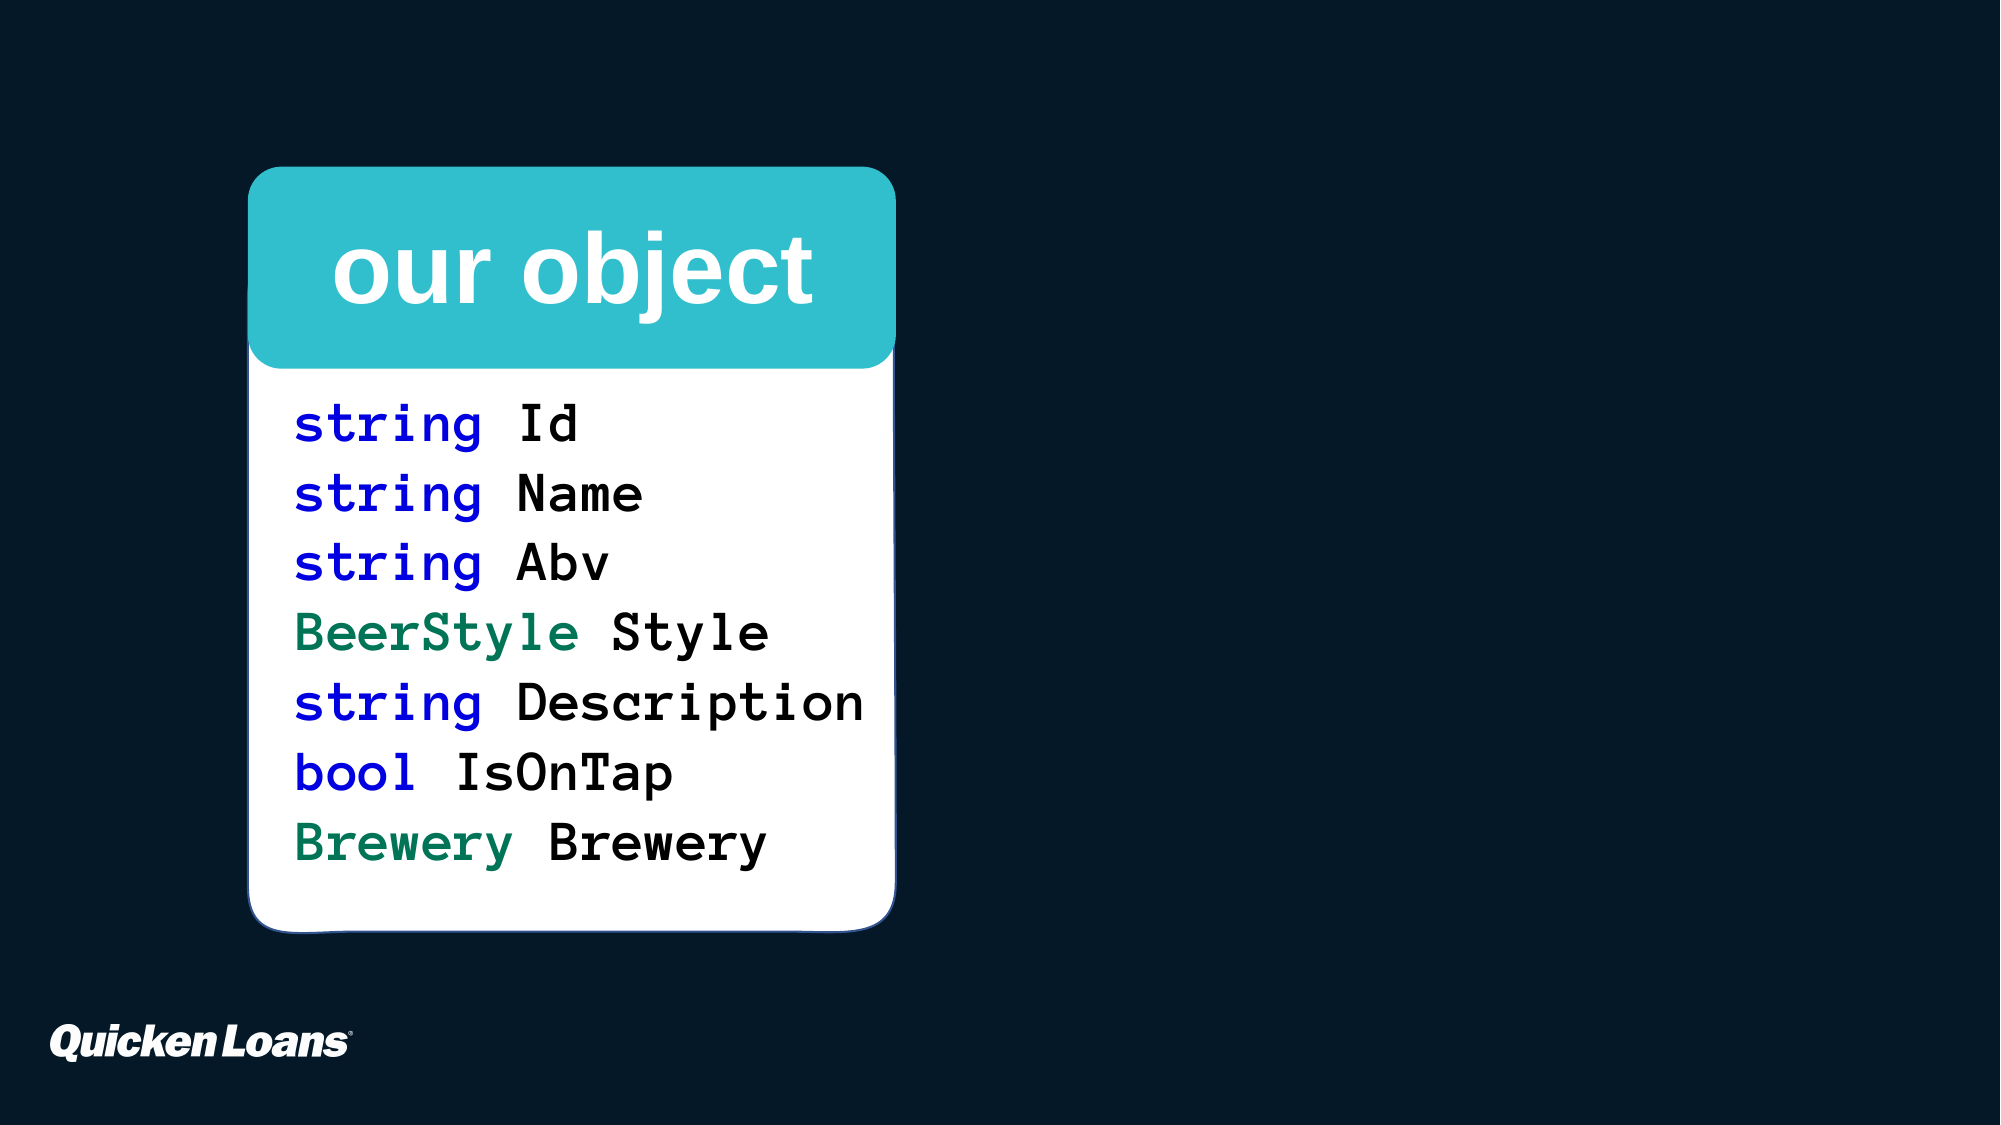

our object
 string Id
 string Name
 string Abv
 BeerStyle Style
 string Description
 bool IsOnTap
 Brewery Brewery